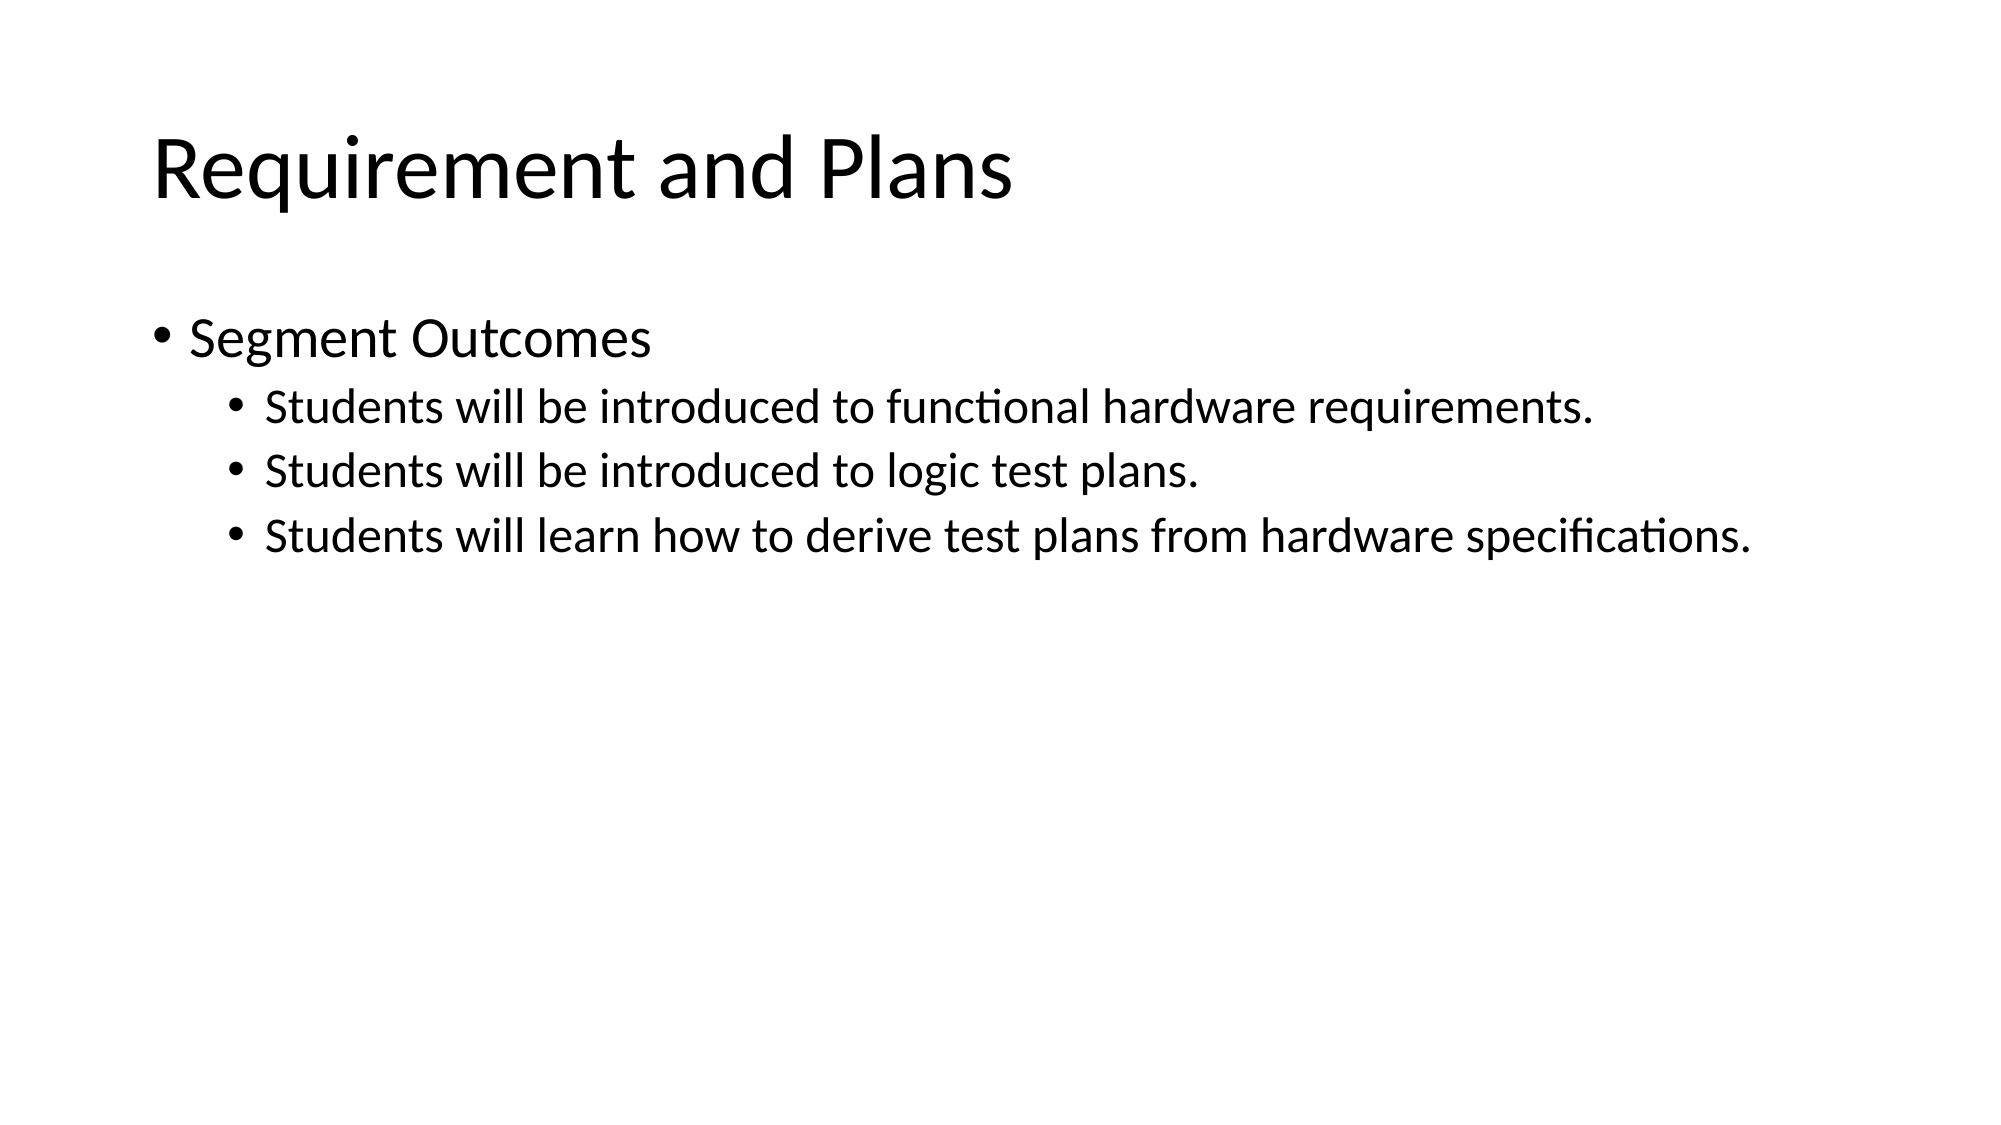

# Requirement and Plans
Segment Outcomes
Students will be introduced to functional hardware requirements.
Students will be introduced to logic test plans.
Students will learn how to derive test plans from hardware specifications.